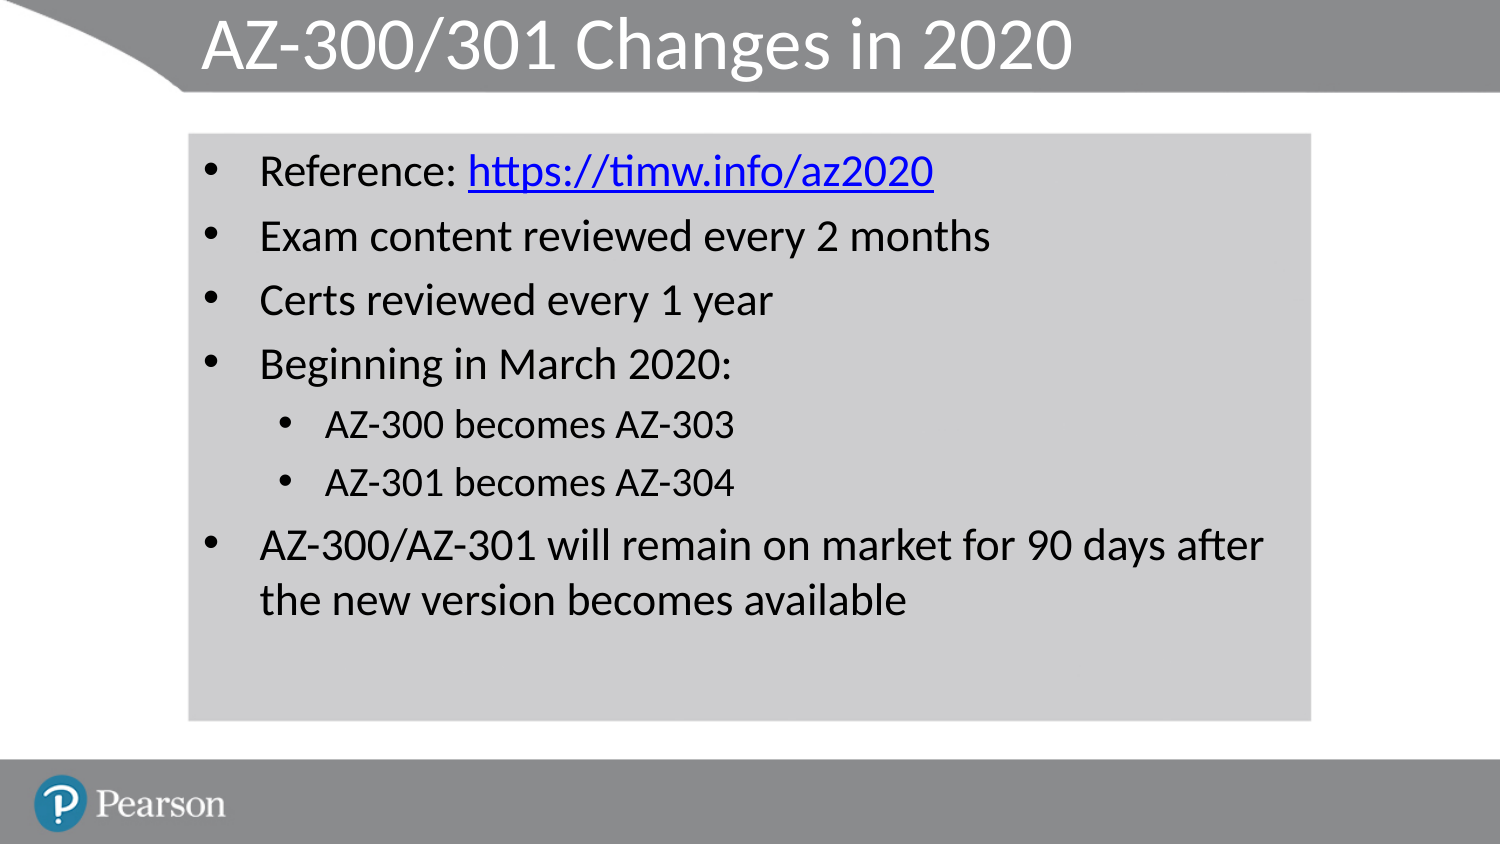

# AZ-300/301 Changes in 2020
Reference: https://timw.info/az2020
Exam content reviewed every 2 months
Certs reviewed every 1 year
Beginning in March 2020:
AZ-300 becomes AZ-303
AZ-301 becomes AZ-304
AZ-300/AZ-301 will remain on market for 90 days after the new version becomes available